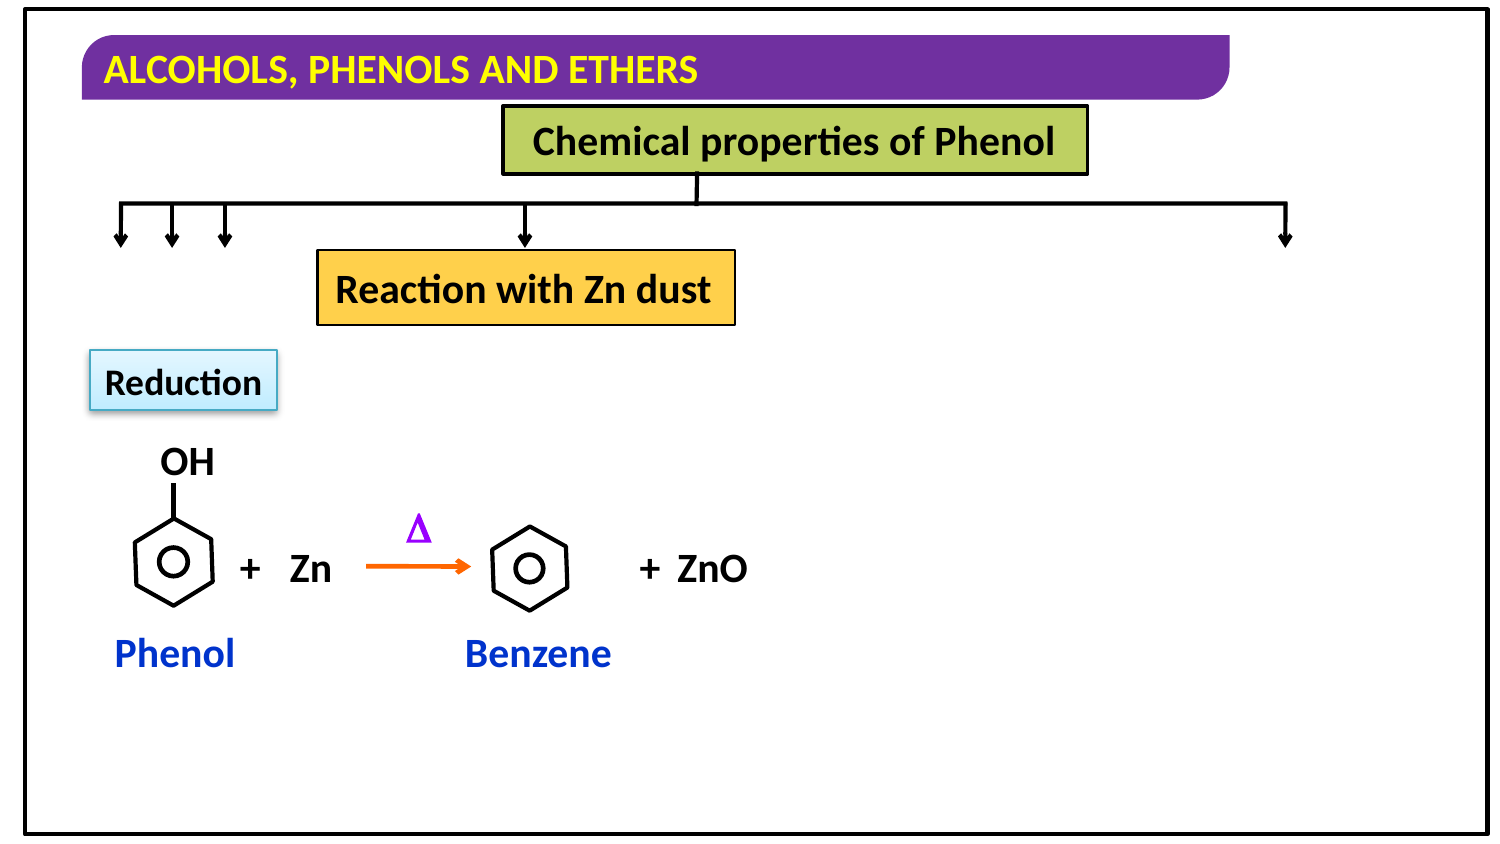

Chemical properties of Phenol

Reaction with Zn dust
Reduction
OH

Δ

+
Zn
+
ZnO
Phenol
Benzene